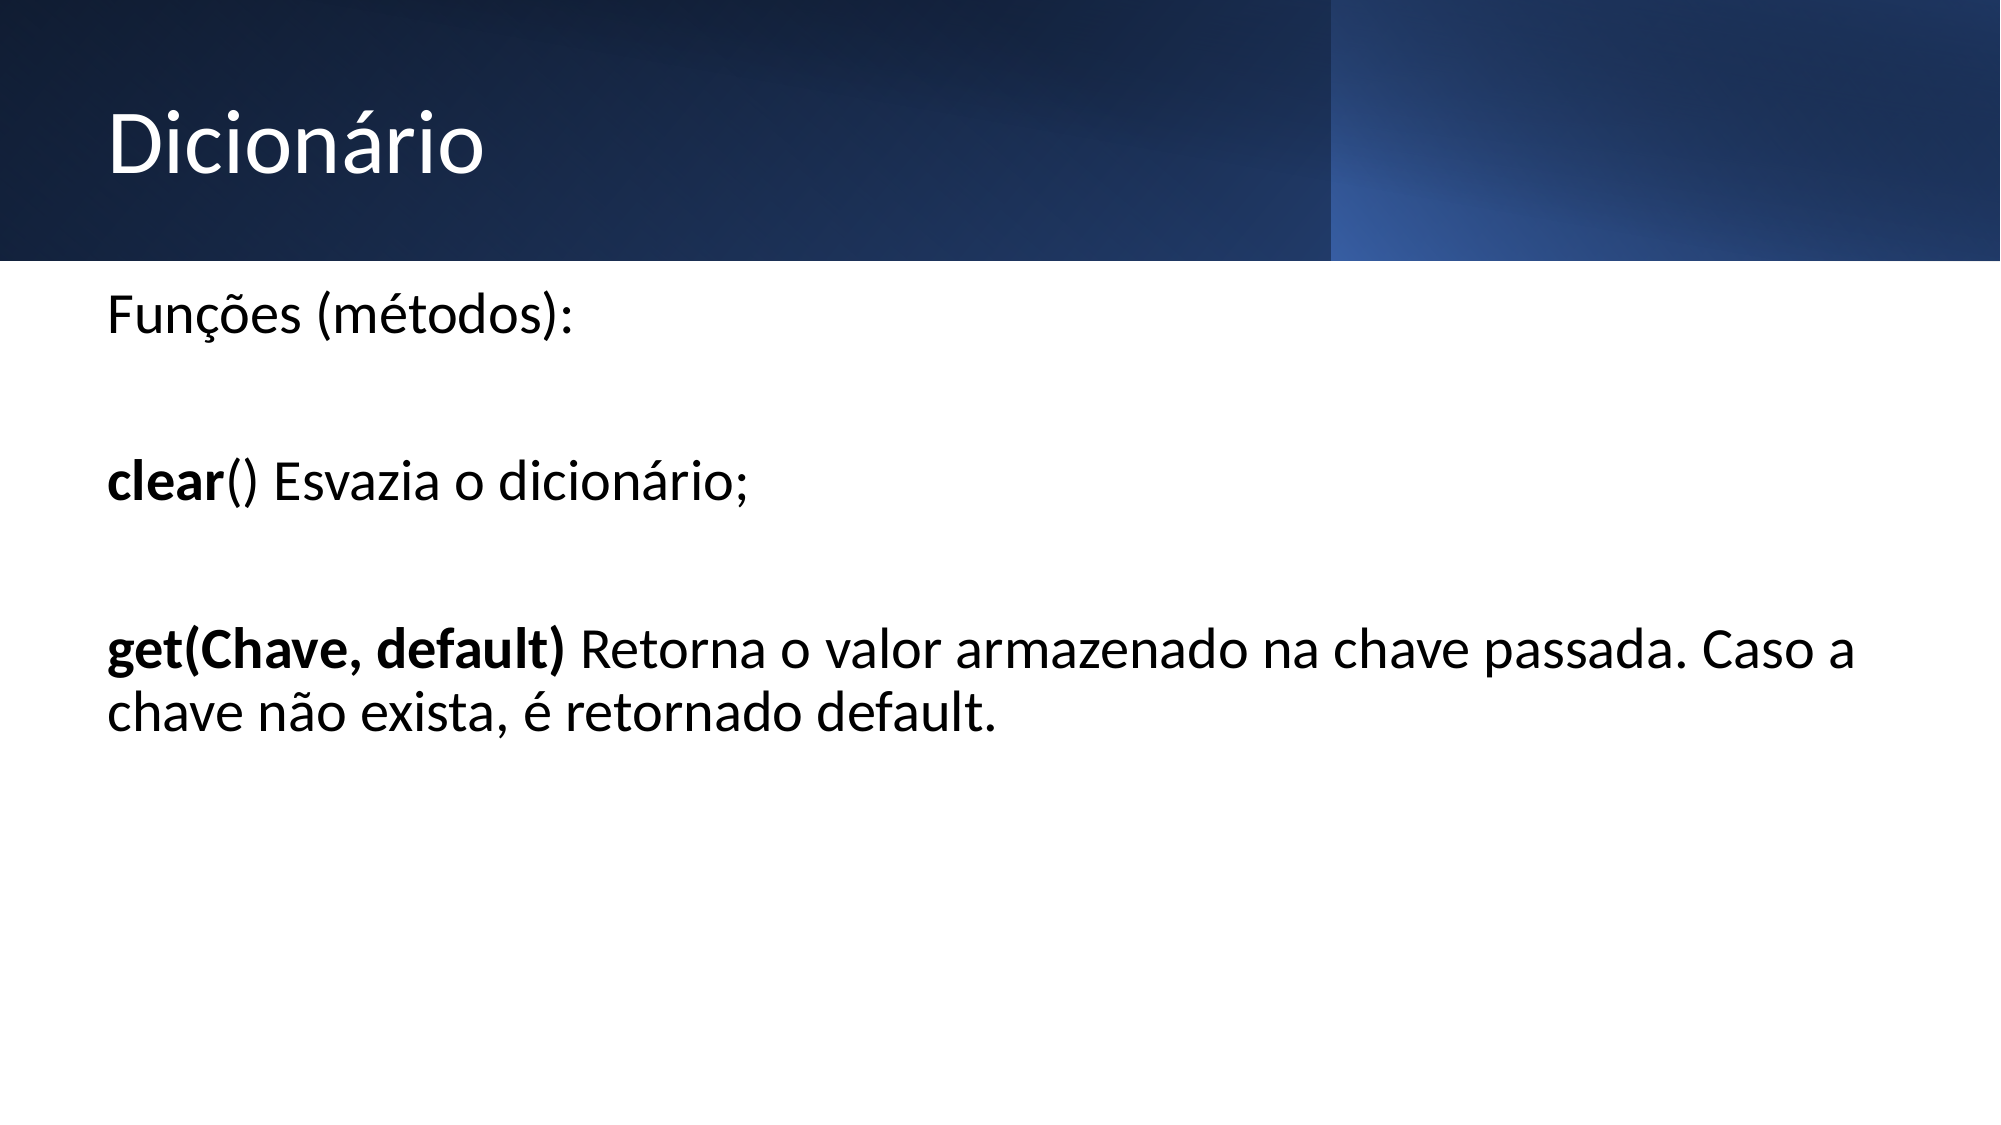

# Dicionário
Funções (métodos):

clear() Esvazia o dicionário;

get(Chave, default) Retorna o valor armazenado na chave passada. Caso a chave não exista, é retornado default.